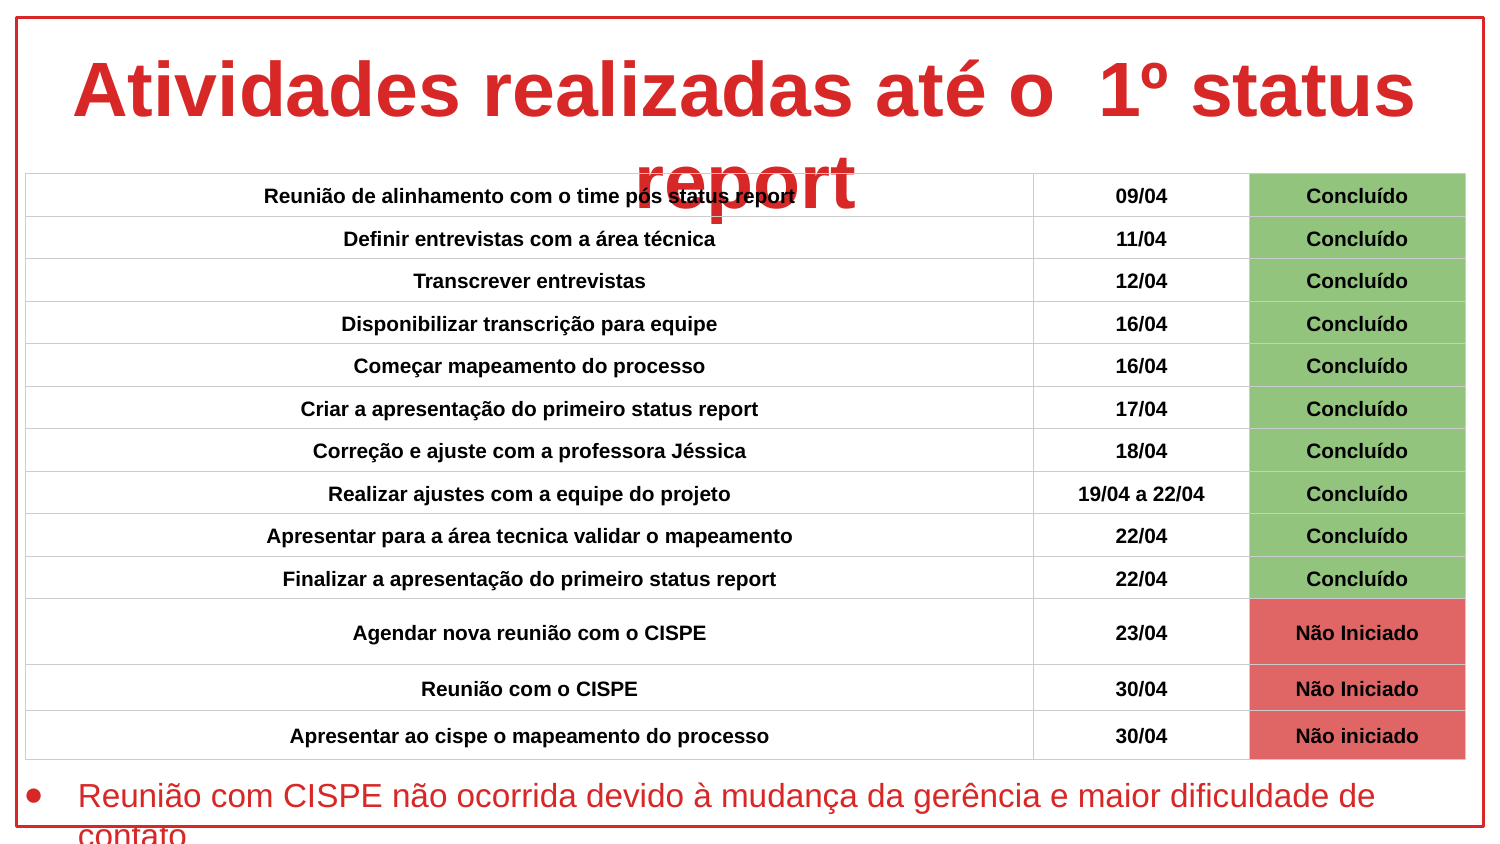

# Atividades realizadas até o  1º status report

| Reunião de alinhamento com o time pós status report | 09/04 | Concluído |
| --- | --- | --- |
| Definir entrevistas com a área técnica | 11/04 | Concluído |
| Transcrever entrevistas | 12/04 | Concluído |
| Disponibilizar transcrição para equipe | 16/04 | Concluído |
| Começar mapeamento do processo | 16/04 | Concluído |
| Criar a apresentação do primeiro status report | 17/04 | Concluído |
| Correção e ajuste com a professora Jéssica | 18/04 | Concluído |
| Realizar ajustes com a equipe do projeto | 19/04 a 22/04 | Concluído |
| Apresentar para a área tecnica validar o mapeamento | 22/04 | Concluído |
| Finalizar a apresentação do primeiro status report | 22/04 | Concluído |
| Agendar nova reunião com o CISPE | 23/04 | Não Iniciado |
| Reunião com o CISPE | 30/04 | Não Iniciado |
| Apresentar ao cispe o mapeamento do processo | 30/04 | Não iniciado |
Reunião com CISPE não ocorrida devido à mudança da gerência e maior dificuldade de contato